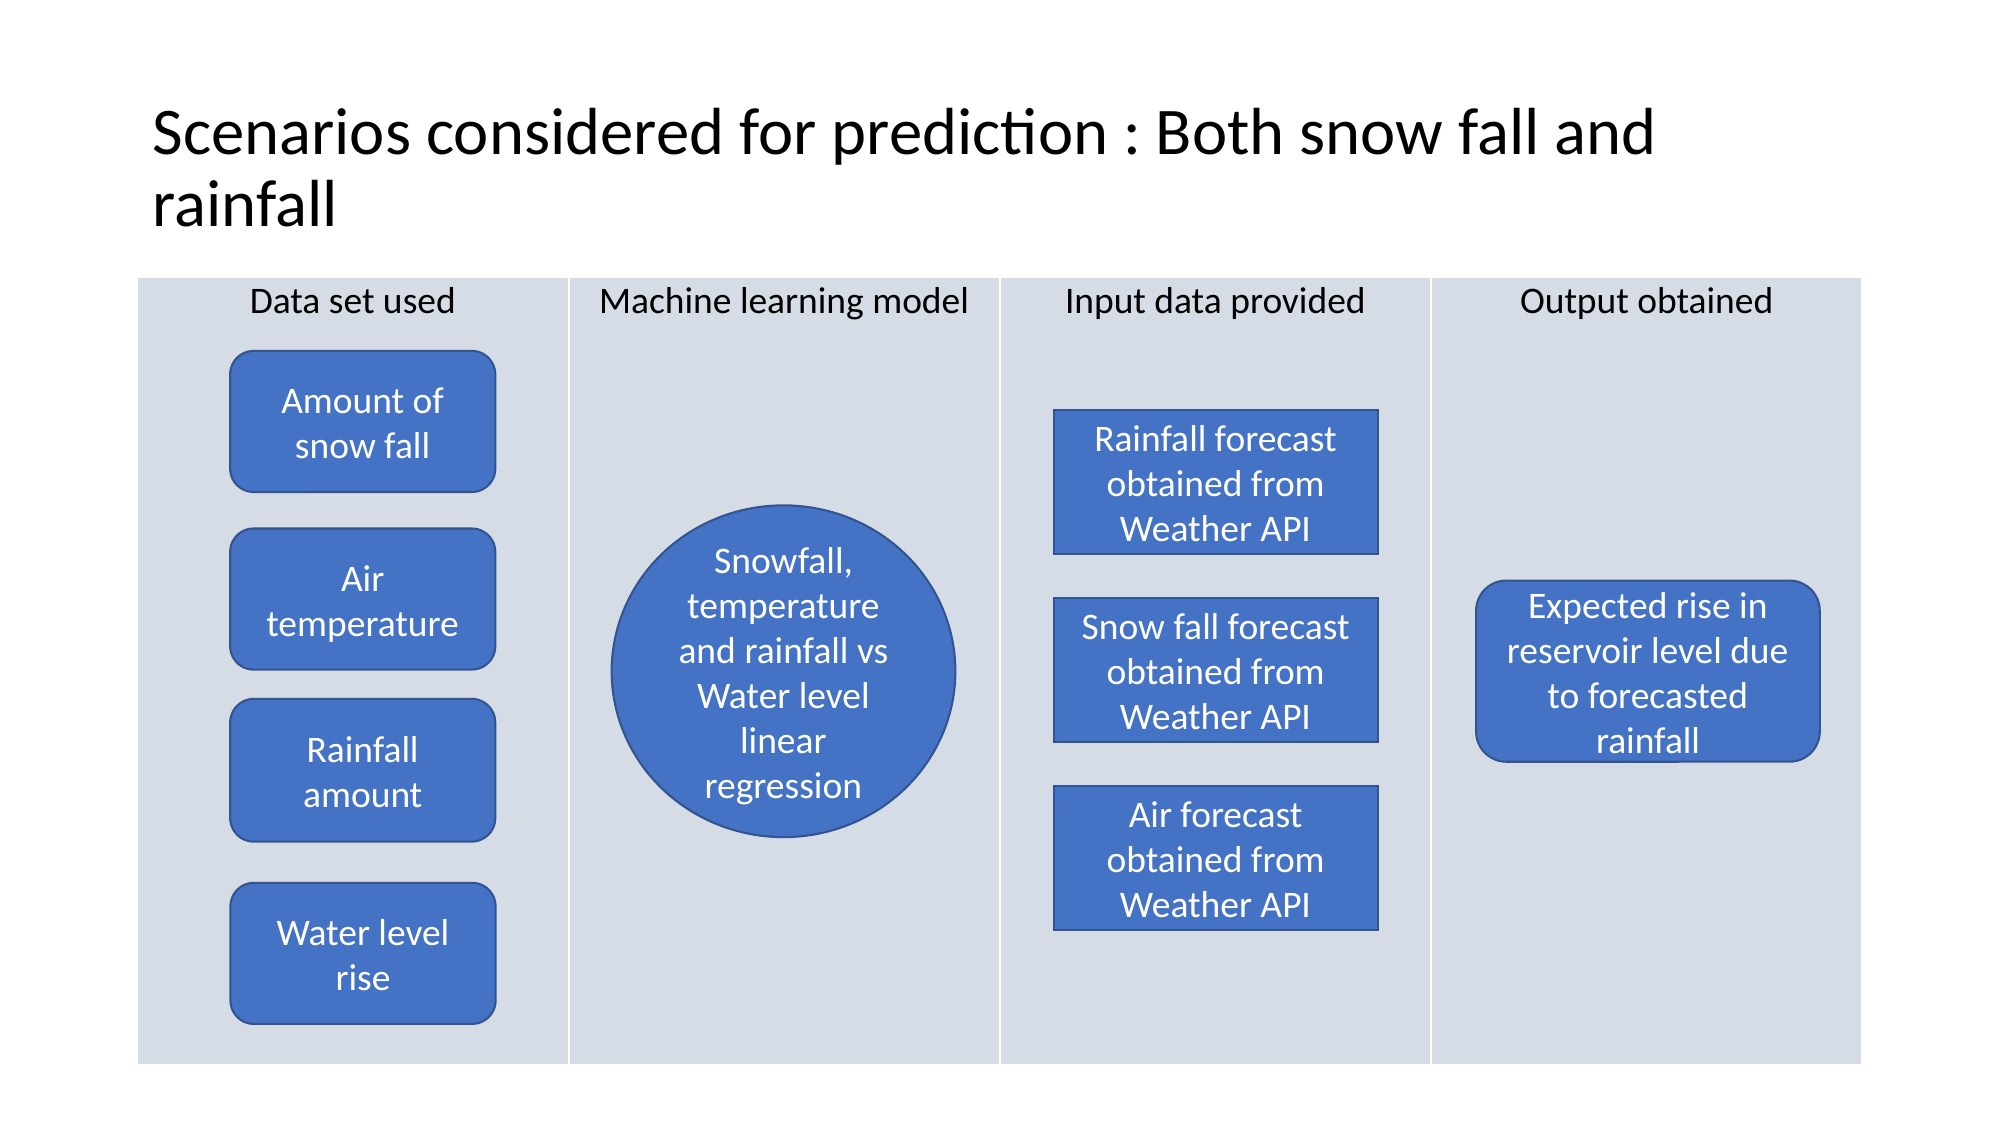

# Scenarios considered for prediction : Both snow fall and rainfall
| Data set used | Machine learning model | Input data provided | Output obtained |
| --- | --- | --- | --- |
Amount of snow fall
Rainfall forecast obtained from Weather API
Snowfall, temperature and rainfall vs Water level linear regression
Air temperature
Expected rise in reservoir level due to forecasted rainfall
Snow fall forecast obtained from Weather API
Rainfall amount
Air forecast obtained from Weather API
Water level rise